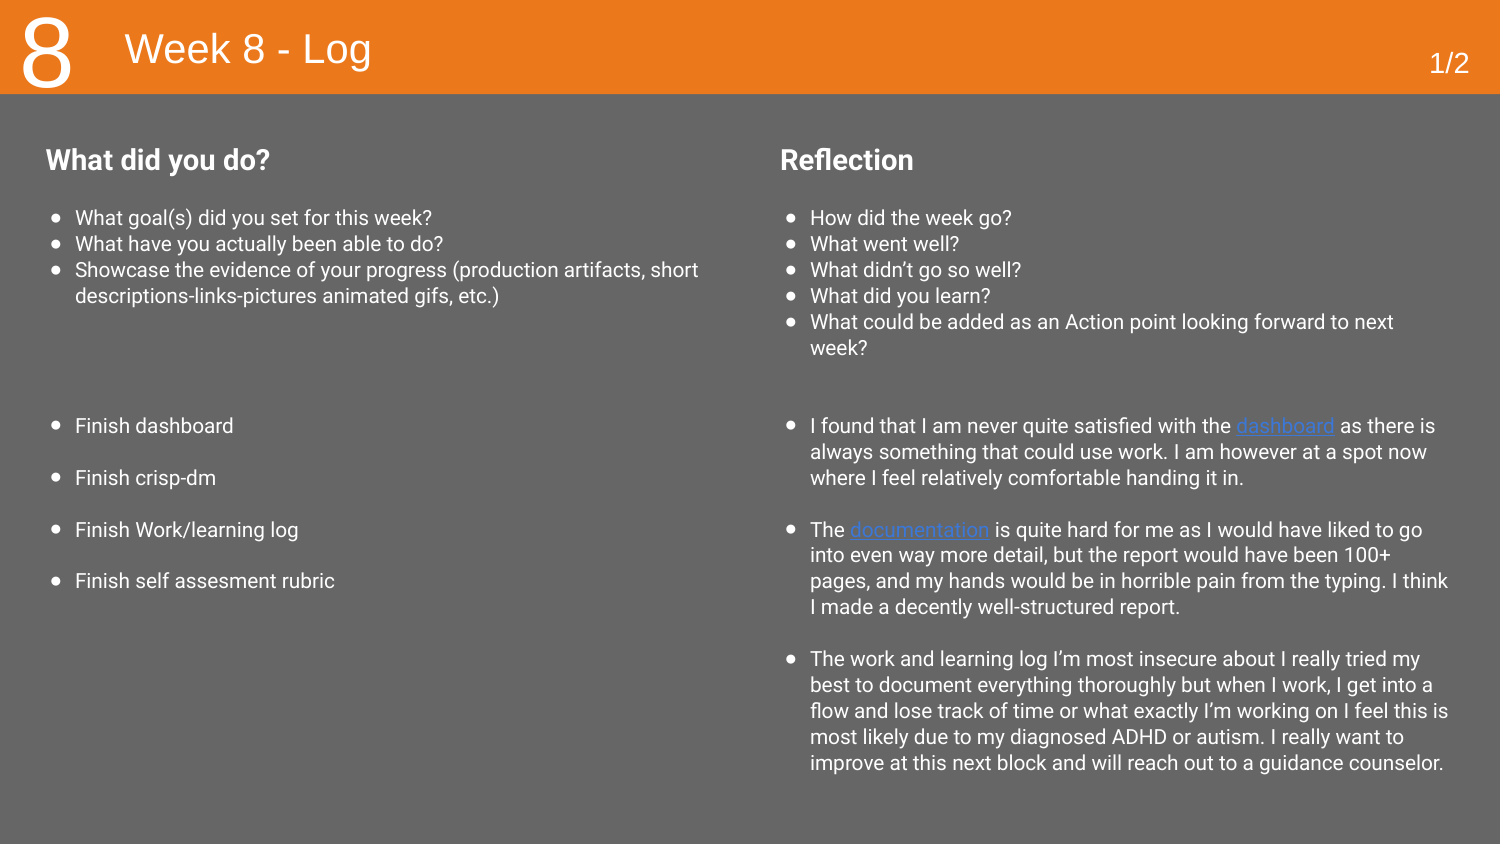

8
# Week 8 - Log
1/2

What did you do?
Reflection
What goal(s) did you set for this week?
What have you actually been able to do?
Showcase the evidence of your progress (production artifacts, short descriptions-links-pictures animated gifs, etc.)

Finish dashboard

Finish crisp-dm

Finish Work/learning log

Finish self assesment rubric
How did the week go?
What went well?
What didn’t go so well?
What did you learn?
What could be added as an Action point looking forward to next week?

I found that I am never quite satisfied with the dashboard as there is always something that could use work. I am however at a spot now where I feel relatively comfortable handing it in.

The documentation is quite hard for me as I would have liked to go into even way more detail, but the report would have been 100+ pages, and my hands would be in horrible pain from the typing. I think I made a decently well-structured report.

The work and learning log I’m most insecure about I really tried my best to document everything thoroughly but when I work, I get into a flow and lose track of time or what exactly I’m working on I feel this is most likely due to my diagnosed ADHD or autism. I really want to improve at this next block and will reach out to a guidance counselor.